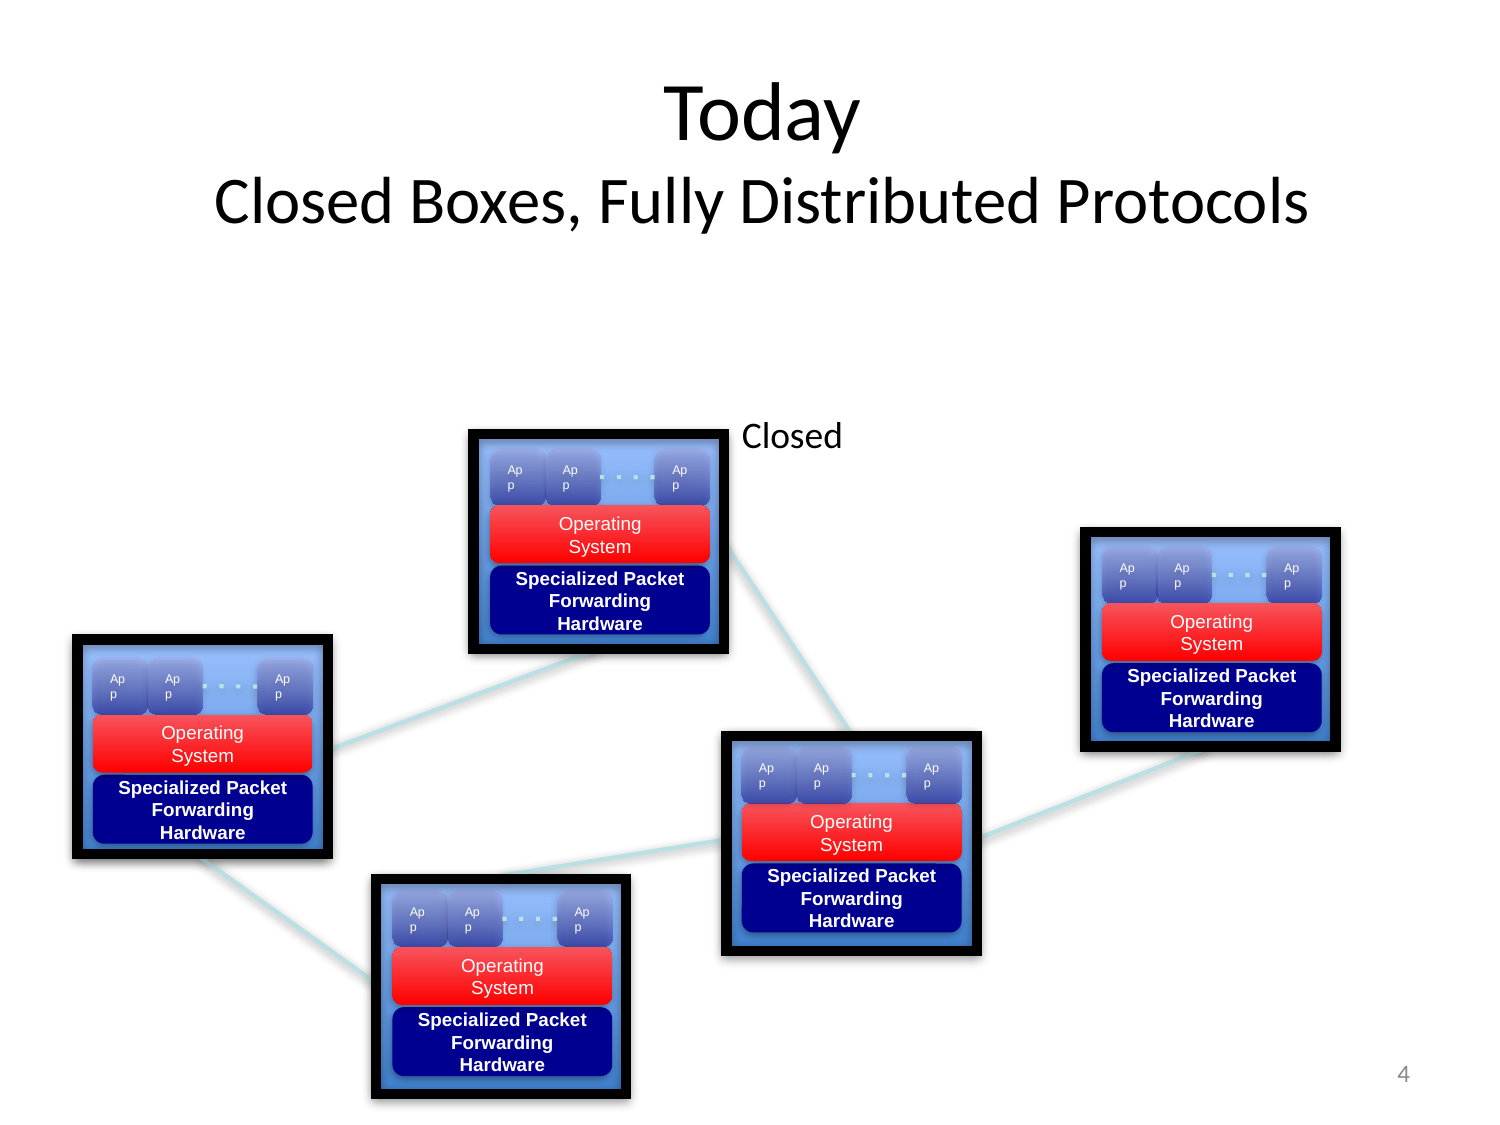

Today
Closed Boxes, Fully Distributed Protocols
Closed

App
App
App
Operating
System

App
App
App
Specialized Packet Forwarding Hardware
Operating
System

App
App
App
Specialized Packet Forwarding Hardware
Operating
System

App
App
App
Specialized Packet Forwarding Hardware
Operating
System
Specialized Packet Forwarding Hardware

App
App
App
Operating
System

Specialized Packet Forwarding Hardware
4